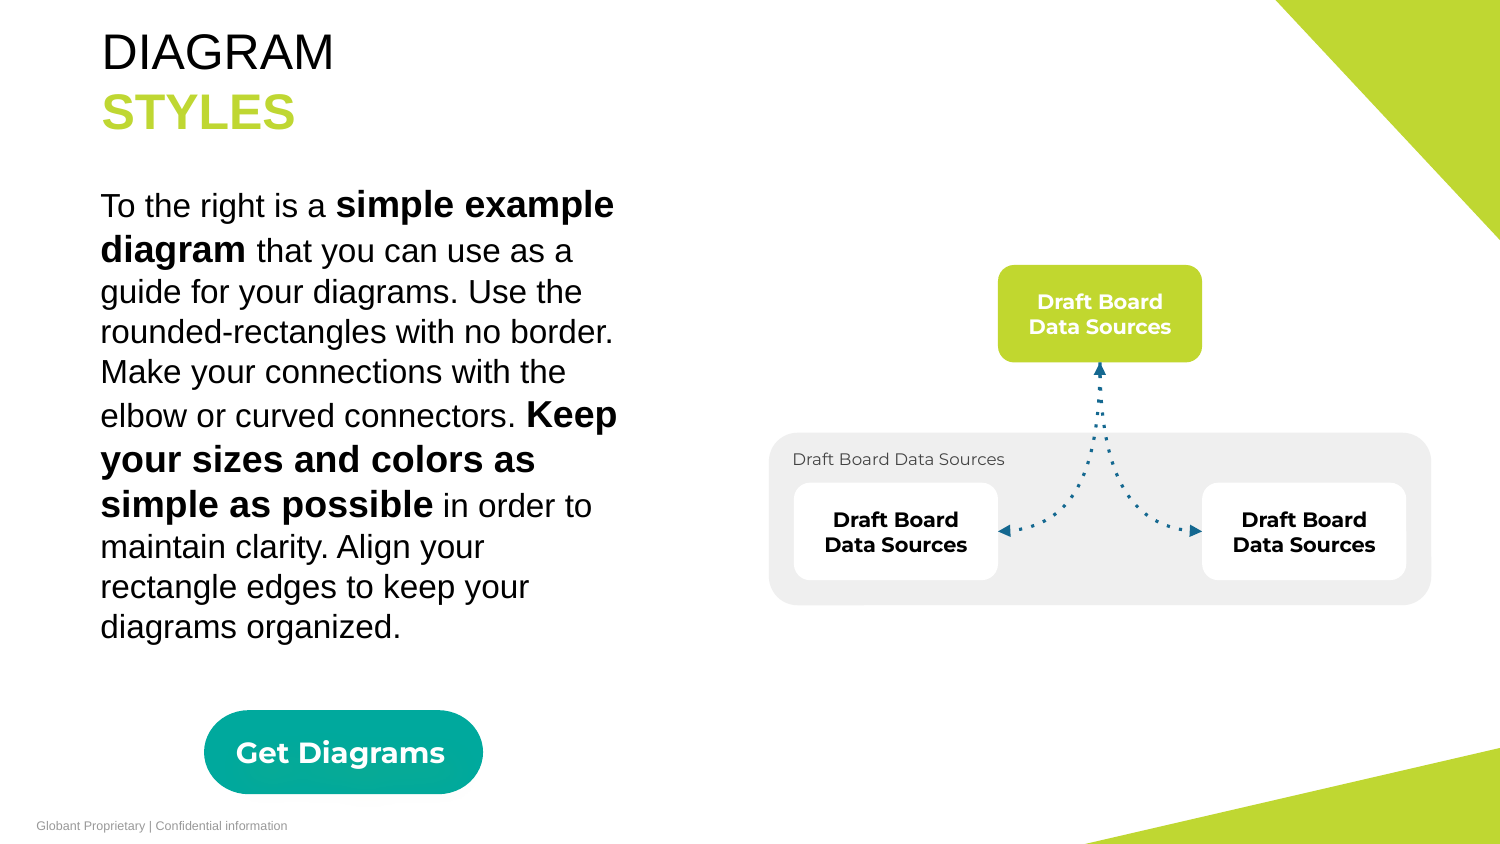

DIAGRAM STYLES
To the right is a simple example diagram that you can use as a guide for your diagrams. Use the rounded-rectangles with no border. Make your connections with the elbow or curved connectors. Keep your sizes and colors as simple as possible in order to maintain clarity. Align your rectangle edges to keep your diagrams organized.

Draft Board Data Sources
Draft Board Data Sources
Draft Board Data Sources
Draft Board Data Sources

Get Diagrams

Globant Proprietary | Confidential information